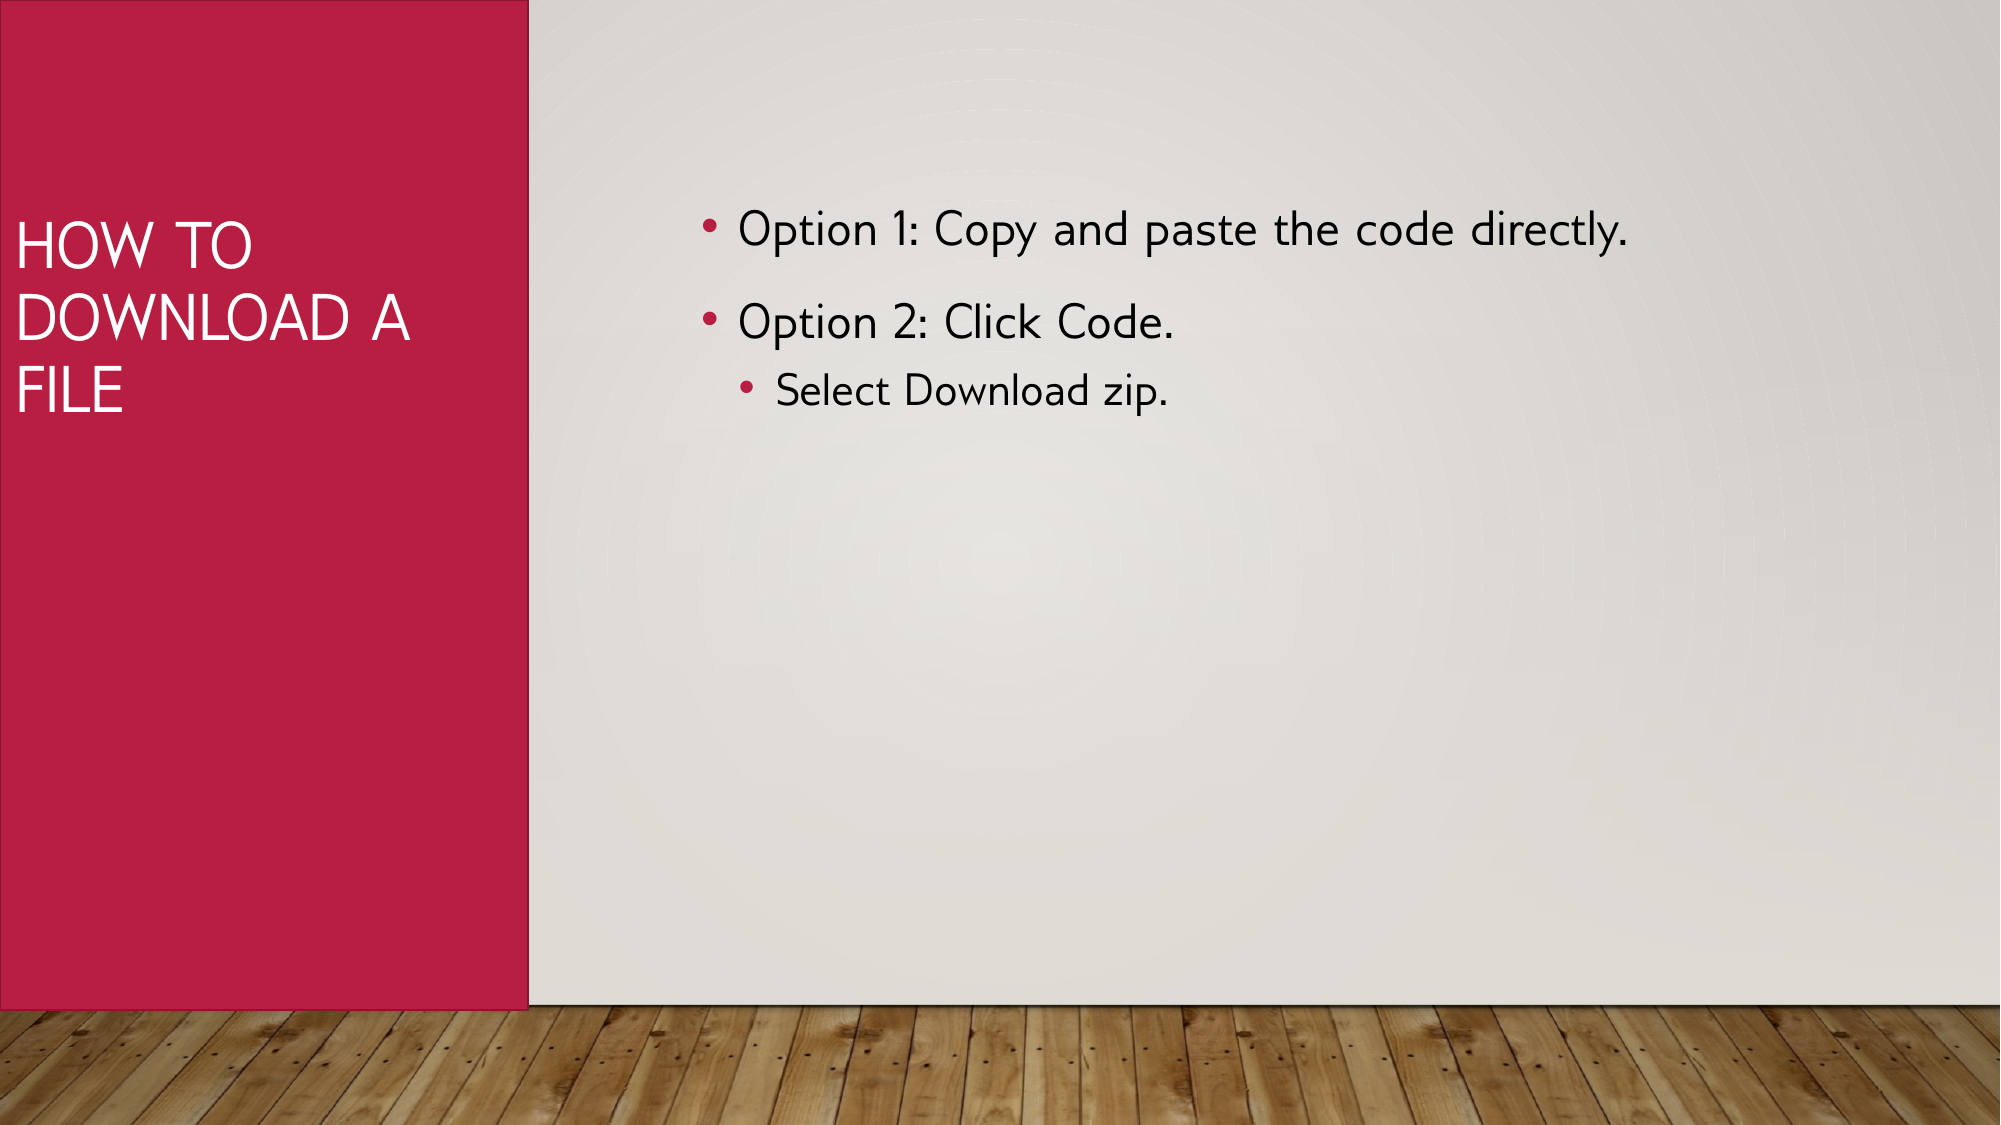

Option 1: Copy and paste the code directly.
Option 2: Click Code.
Select Download zip.
How to download a file